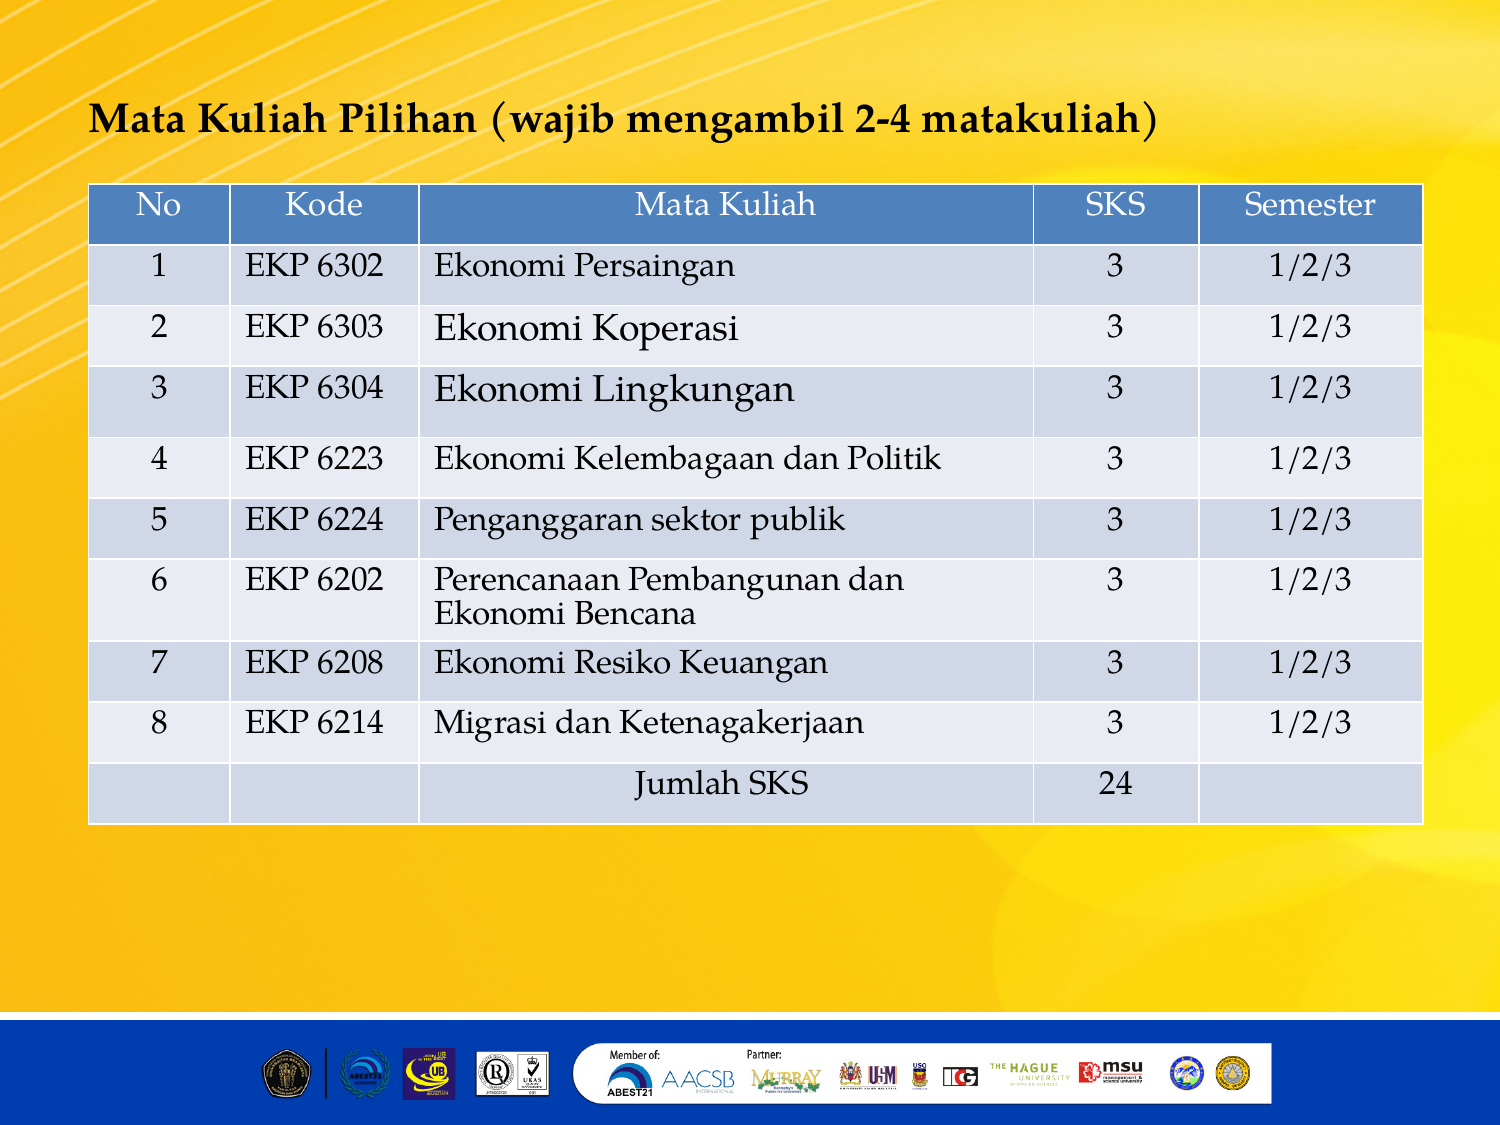

Mata Kuliah Pilihan (wajib mengambil 2-4 matakuliah)
| No | Kode | Mata Kuliah | SKS | Semester |
| --- | --- | --- | --- | --- |
| 1 | EKP 6302 | Ekonomi Persaingan | 3 | 1/2/3 |
| 2 | EKP 6303 | Ekonomi Koperasi | 3 | 1/2/3 |
| 3 | EKP 6304 | Ekonomi Lingkungan | 3 | 1/2/3 |
| 4 | EKP 6223 | Ekonomi Kelembagaan dan Politik | 3 | 1/2/3 |
| 5 | EKP 6224 | Penganggaran sektor publik | 3 | 1/2/3 |
| 6 | EKP 6202 | Perencanaan Pembangunan dan Ekonomi Bencana | 3 | 1/2/3 |
| 7 | EKP 6208 | Ekonomi Resiko Keuangan | 3 | 1/2/3 |
| 8 | EKP 6214 | Migrasi dan Ketenagakerjaan | 3 | 1/2/3 |
|  |  | Jumlah SKS | 24 |  |